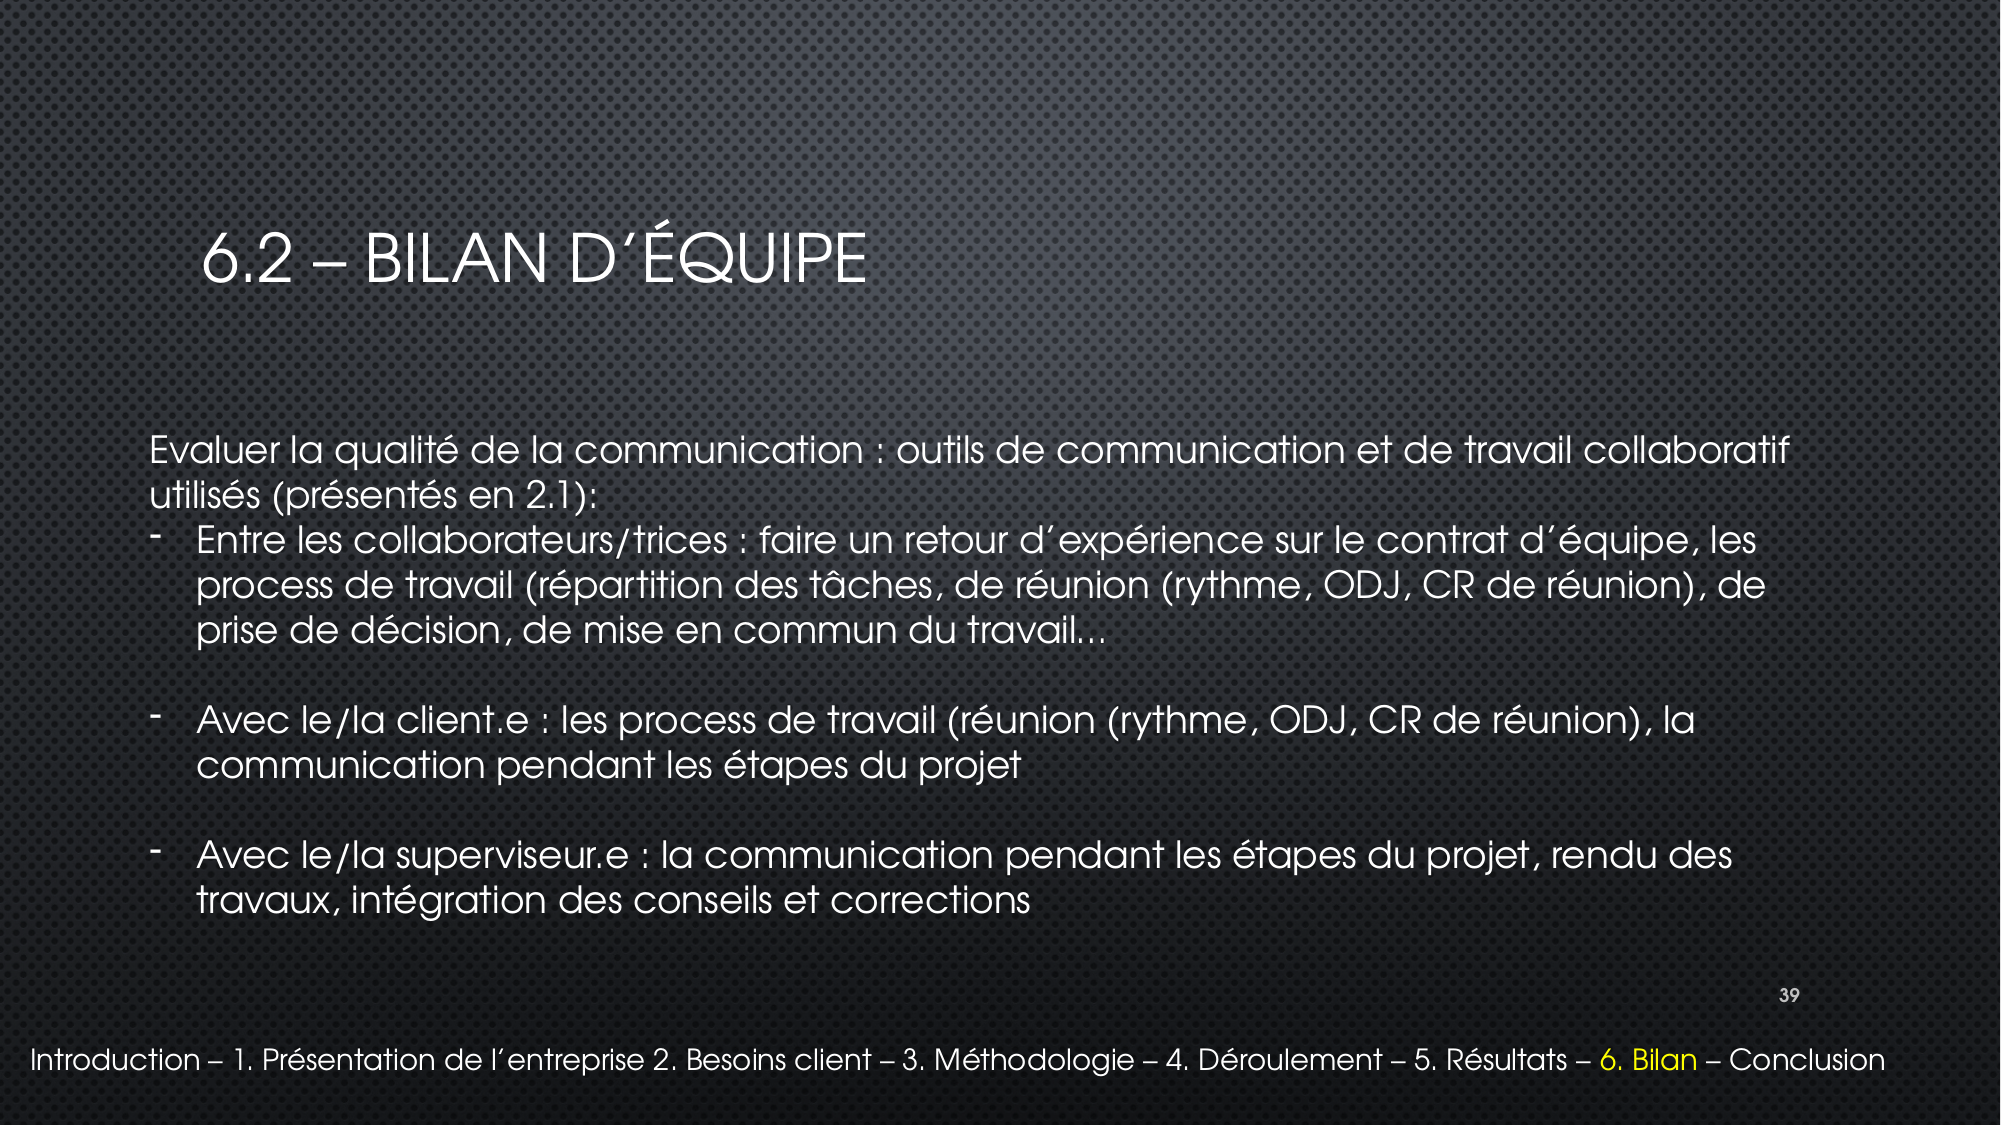

# 6.2 – Bilan d’équipe
Evaluer la qualité de la communication : outils de communication et de travail collaboratif utilisés (présentés en 2.1):
Entre les collaborateurs/trices : faire un retour d’expérience sur le contrat d’équipe, les process de travail (répartition des tâches, de réunion (rythme, ODJ, CR de réunion), de prise de décision, de mise en commun du travail…

Avec le/la client.e : les process de travail (réunion (rythme, ODJ, CR de réunion), la communication pendant les étapes du projet

Avec le/la superviseur.e : la communication pendant les étapes du projet, rendu des travaux, intégration des conseils et corrections
39
Introduction – 1. Présentation de l’entreprise 2. Besoins client – 3. Méthodologie – 4. Déroulement – 5. Résultats – 6. Bilan – Conclusion